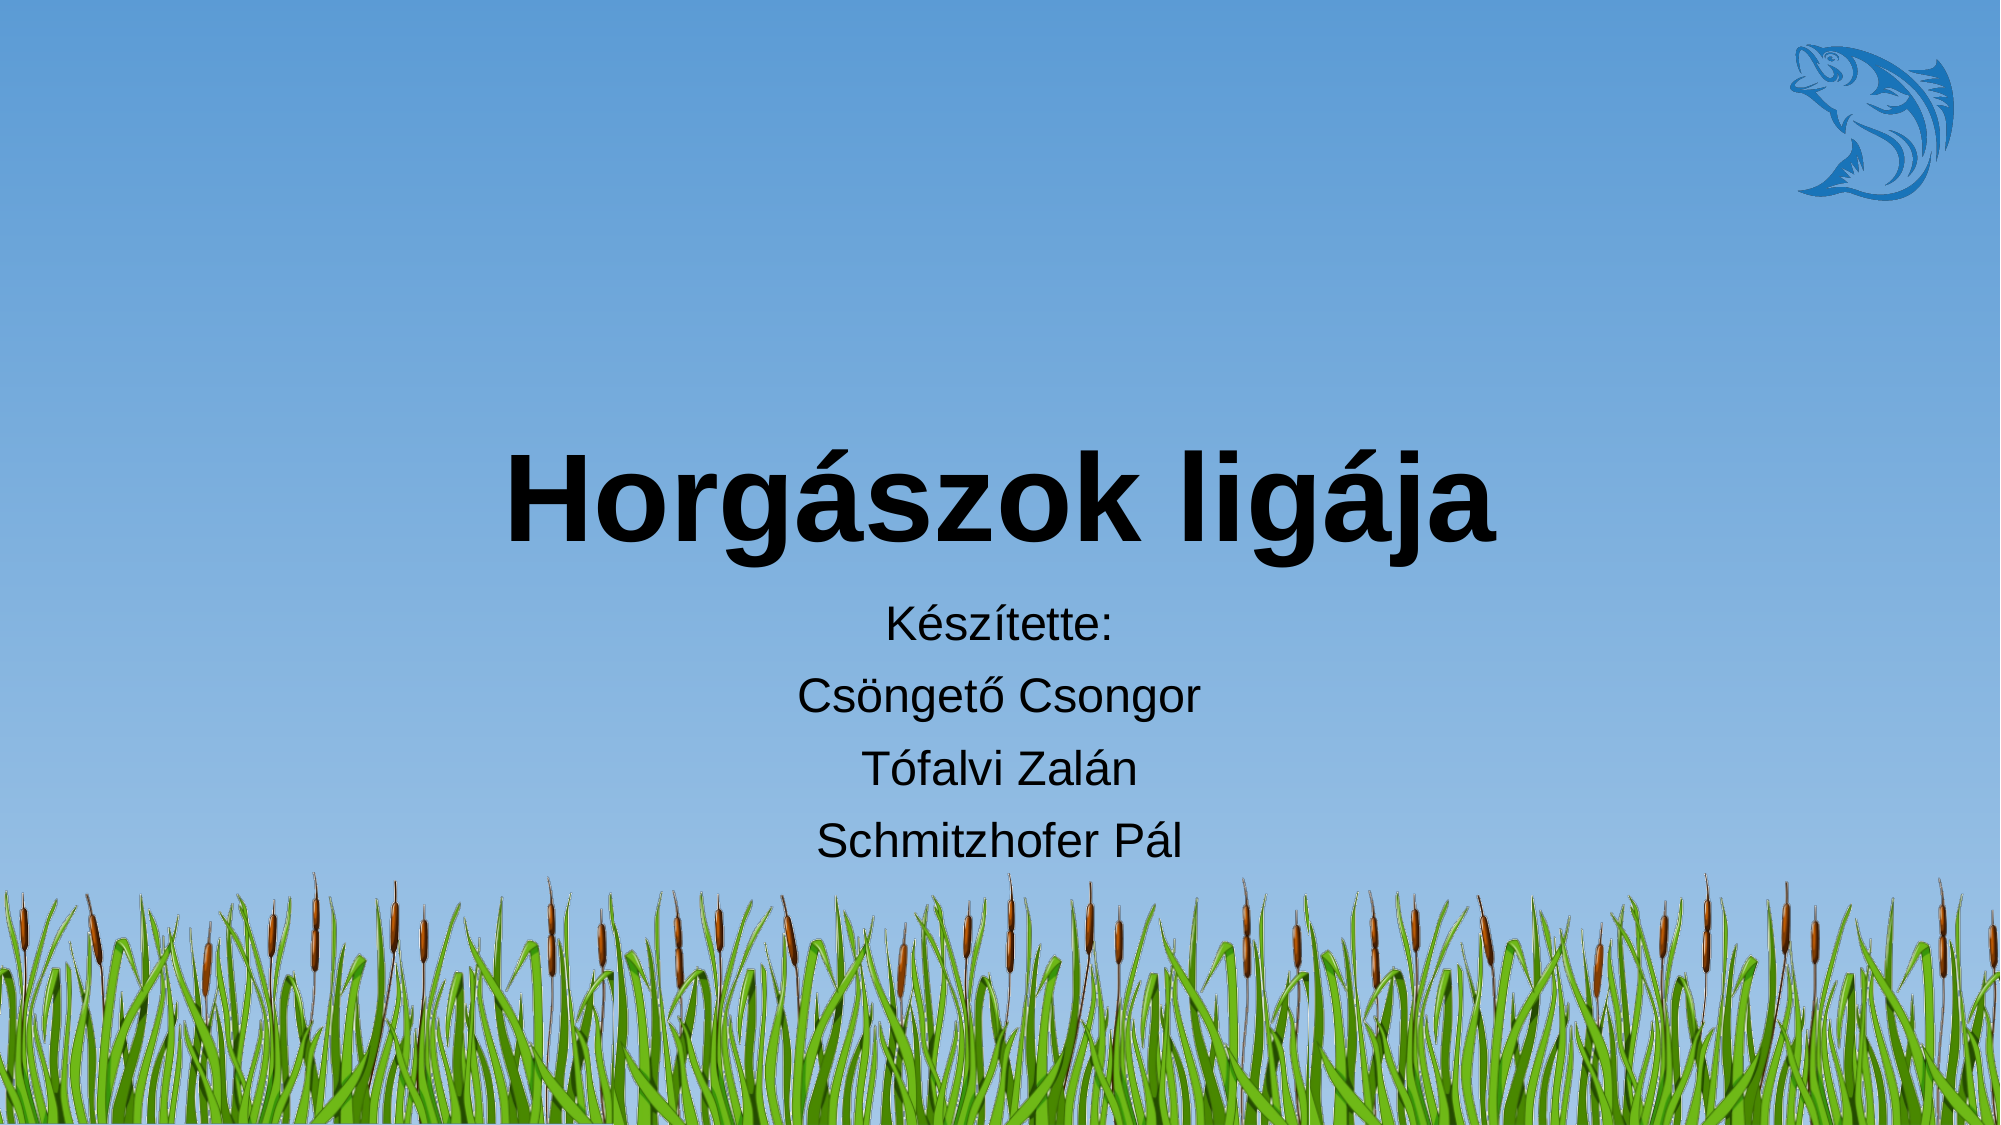

# Horgászok ligája
Készítette:
Csöngető Csongor
Tófalvi Zalán
Schmitzhofer Pál